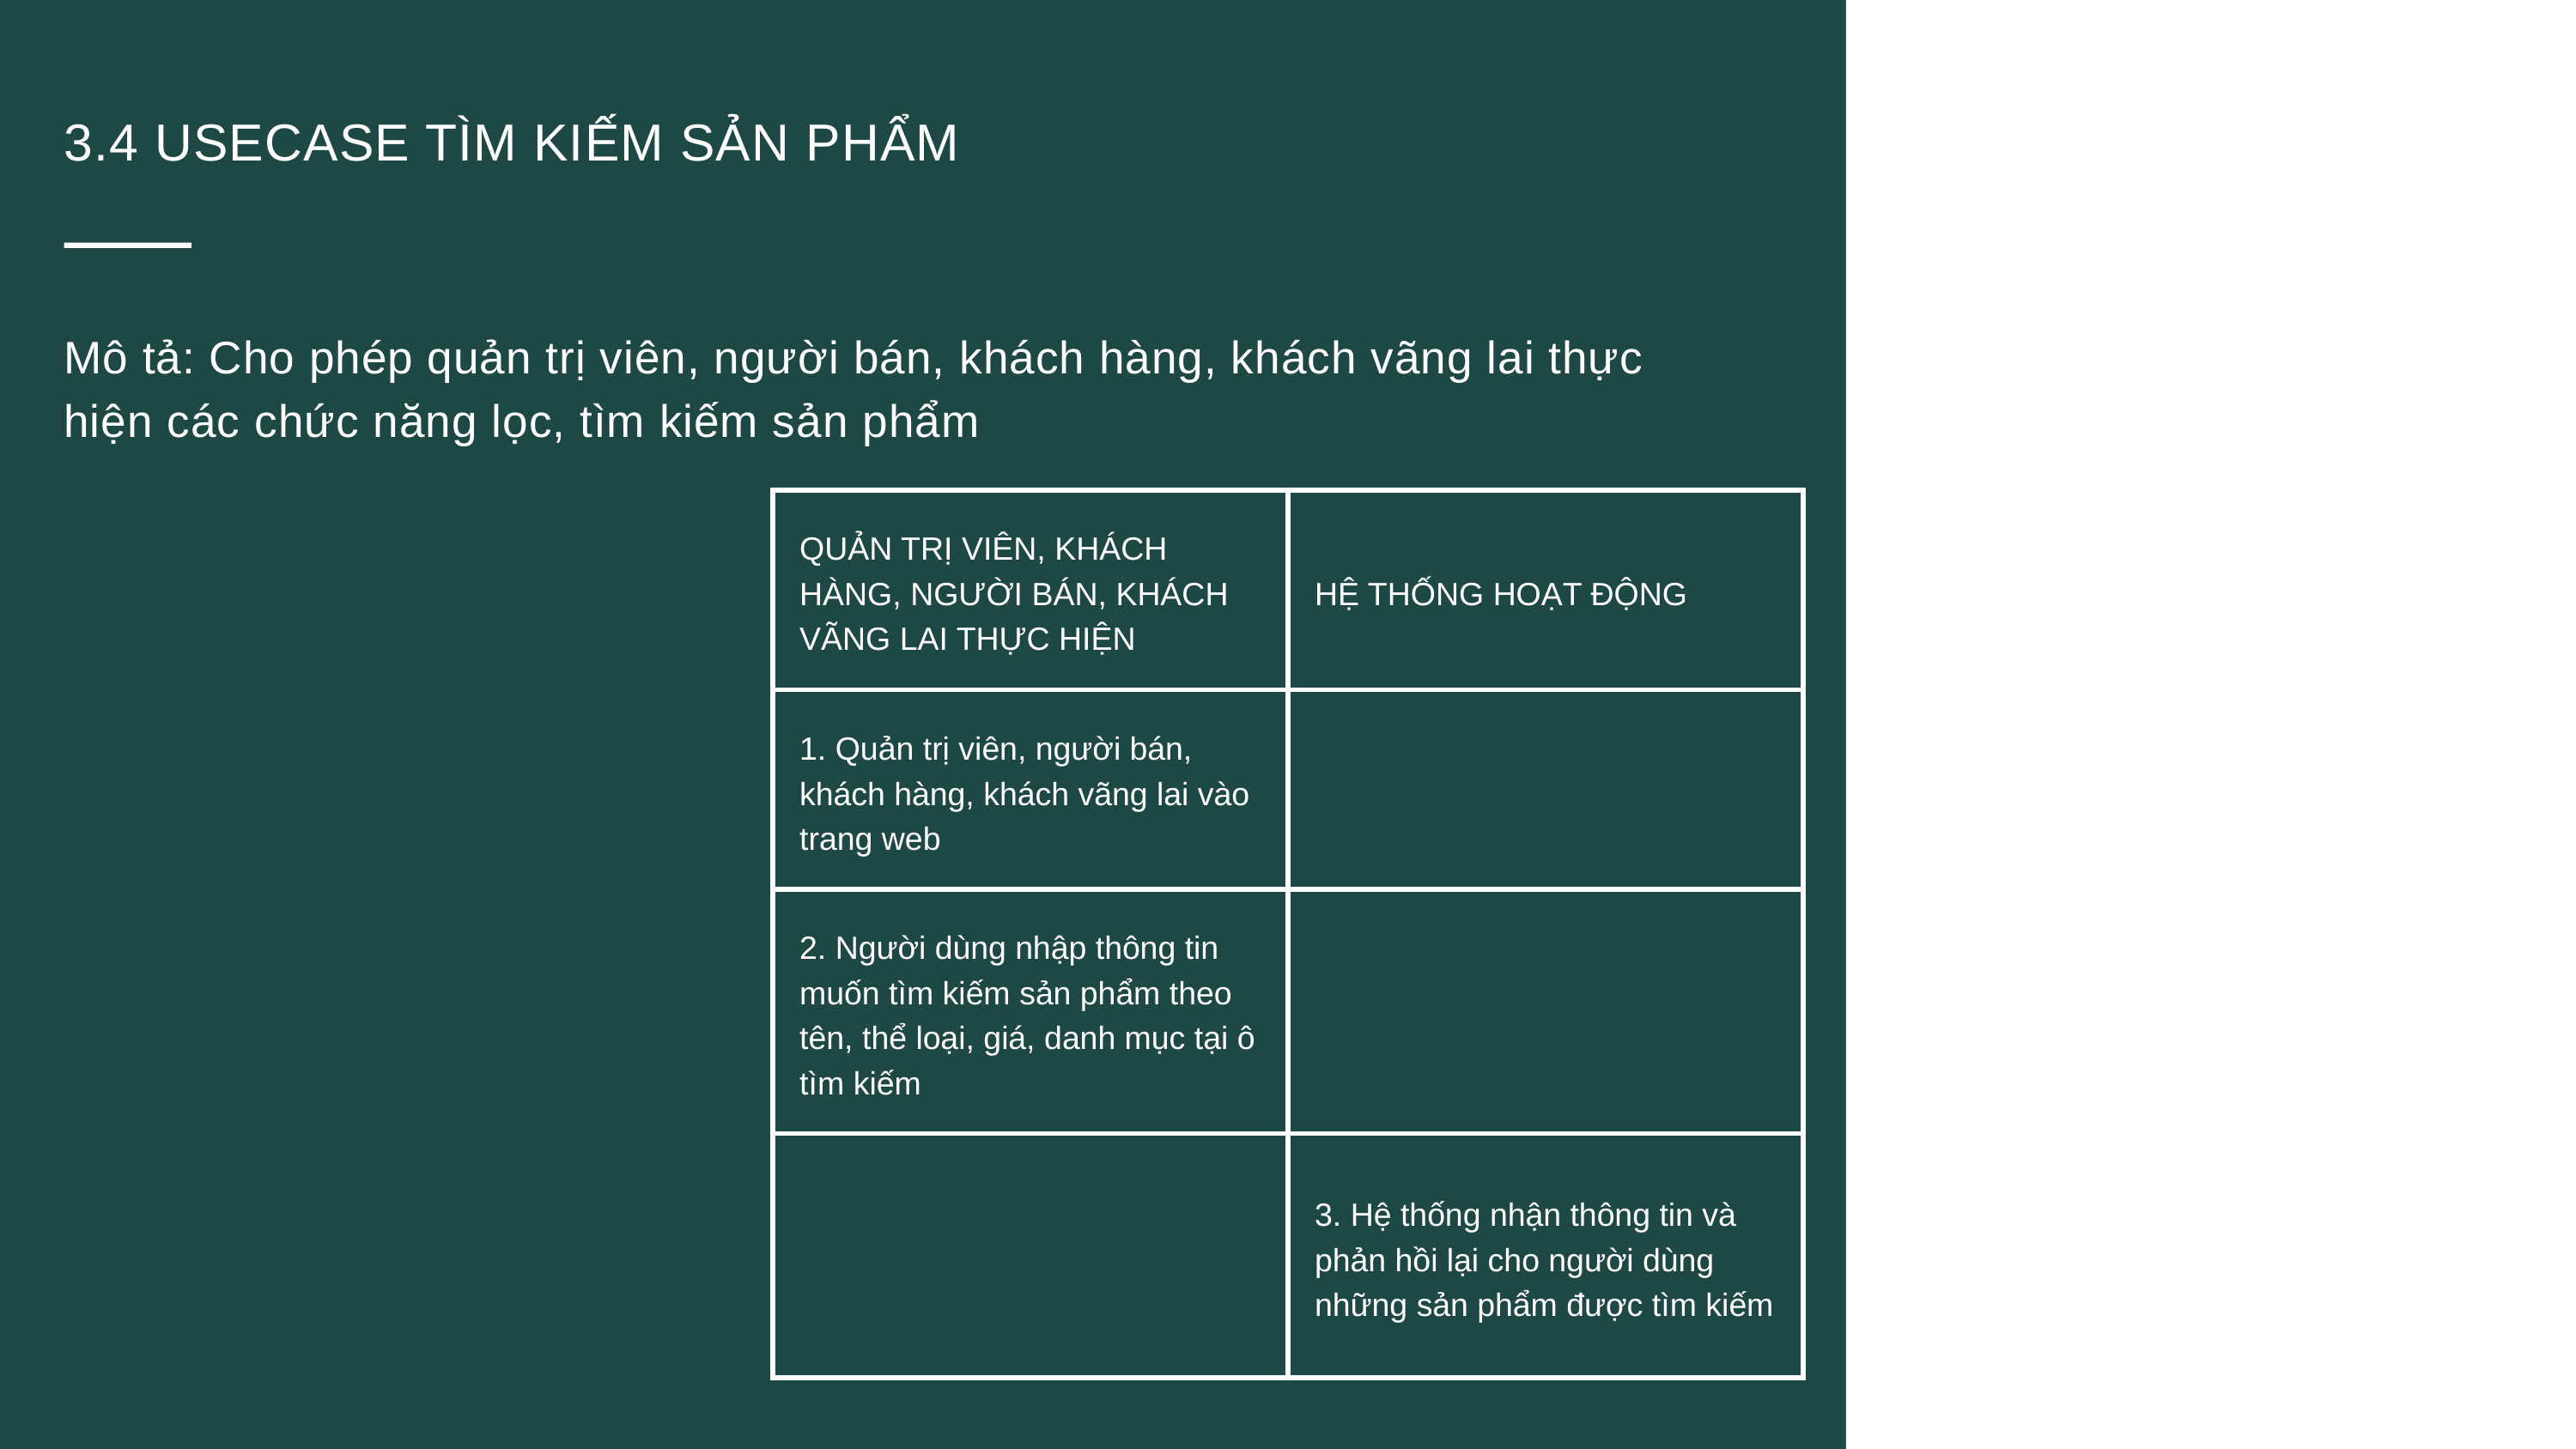

3.4 USECASE TÌM KIẾM SẢN PHẨM

Mô tả: Cho phép quản trị viên, người bán, khách hàng, khách vãng lai thực hiện các chức năng lọc, tìm kiếm sản phẩm

| QUẢN TRỊ VIÊN, KHÁCH HÀNG, NGƯỜI BÁN, KHÁCH VÃNG LAI THỰC HIỆN | HỆ THỐNG HOẠT ĐỘNG |
| --- | --- |
| 1. Quản trị viên, người bán, khách hàng, khách vãng lai vào trang web |  |
| 2. Người dùng nhập thông tin muốn tìm kiếm sản phẩm theo tên, thể loại, giá, danh mục tại ô tìm kiếm |  |
|  | 3. Hệ thống nhận thông tin và phản hồi lại cho người dùng những sản phẩm được tìm kiếm |